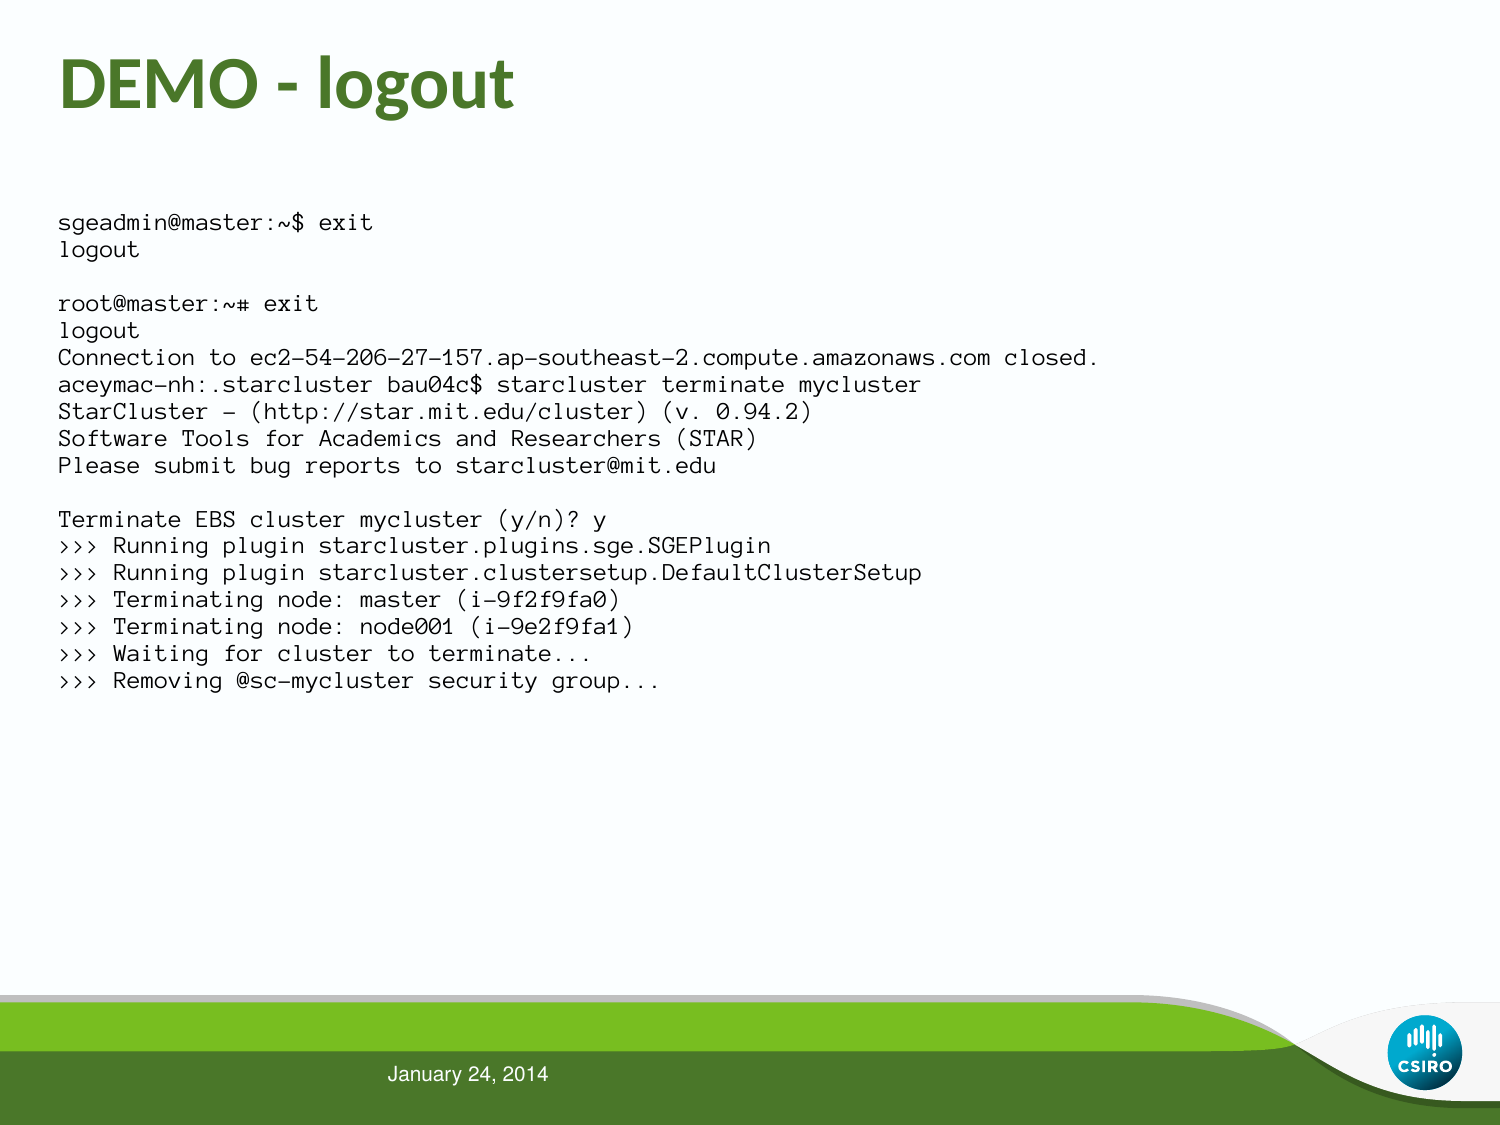

# DEMO - logout
sgeadmin@master:~$ exit
logout

root@master:~# exit
logout
Connection to ec2-54-206-27-157.ap-southeast-2.compute.amazonaws.com closed.
aceymac-nh:.starcluster bau04c$ starcluster terminate mycluster
StarCluster - (http://star.mit.edu/cluster) (v. 0.94.2)
Software Tools for Academics and Researchers (STAR)
Please submit bug reports to starcluster@mit.edu

Terminate EBS cluster mycluster (y/n)? y
>>> Running plugin starcluster.plugins.sge.SGEPlugin
>>> Running plugin starcluster.clustersetup.DefaultClusterSetup
>>> Terminating node: master (i-9f2f9fa0)
>>> Terminating node: node001 (i-9e2f9fa1)
>>> Waiting for cluster to terminate...
>>> Removing @sc-mycluster security group...
January 24, 2014